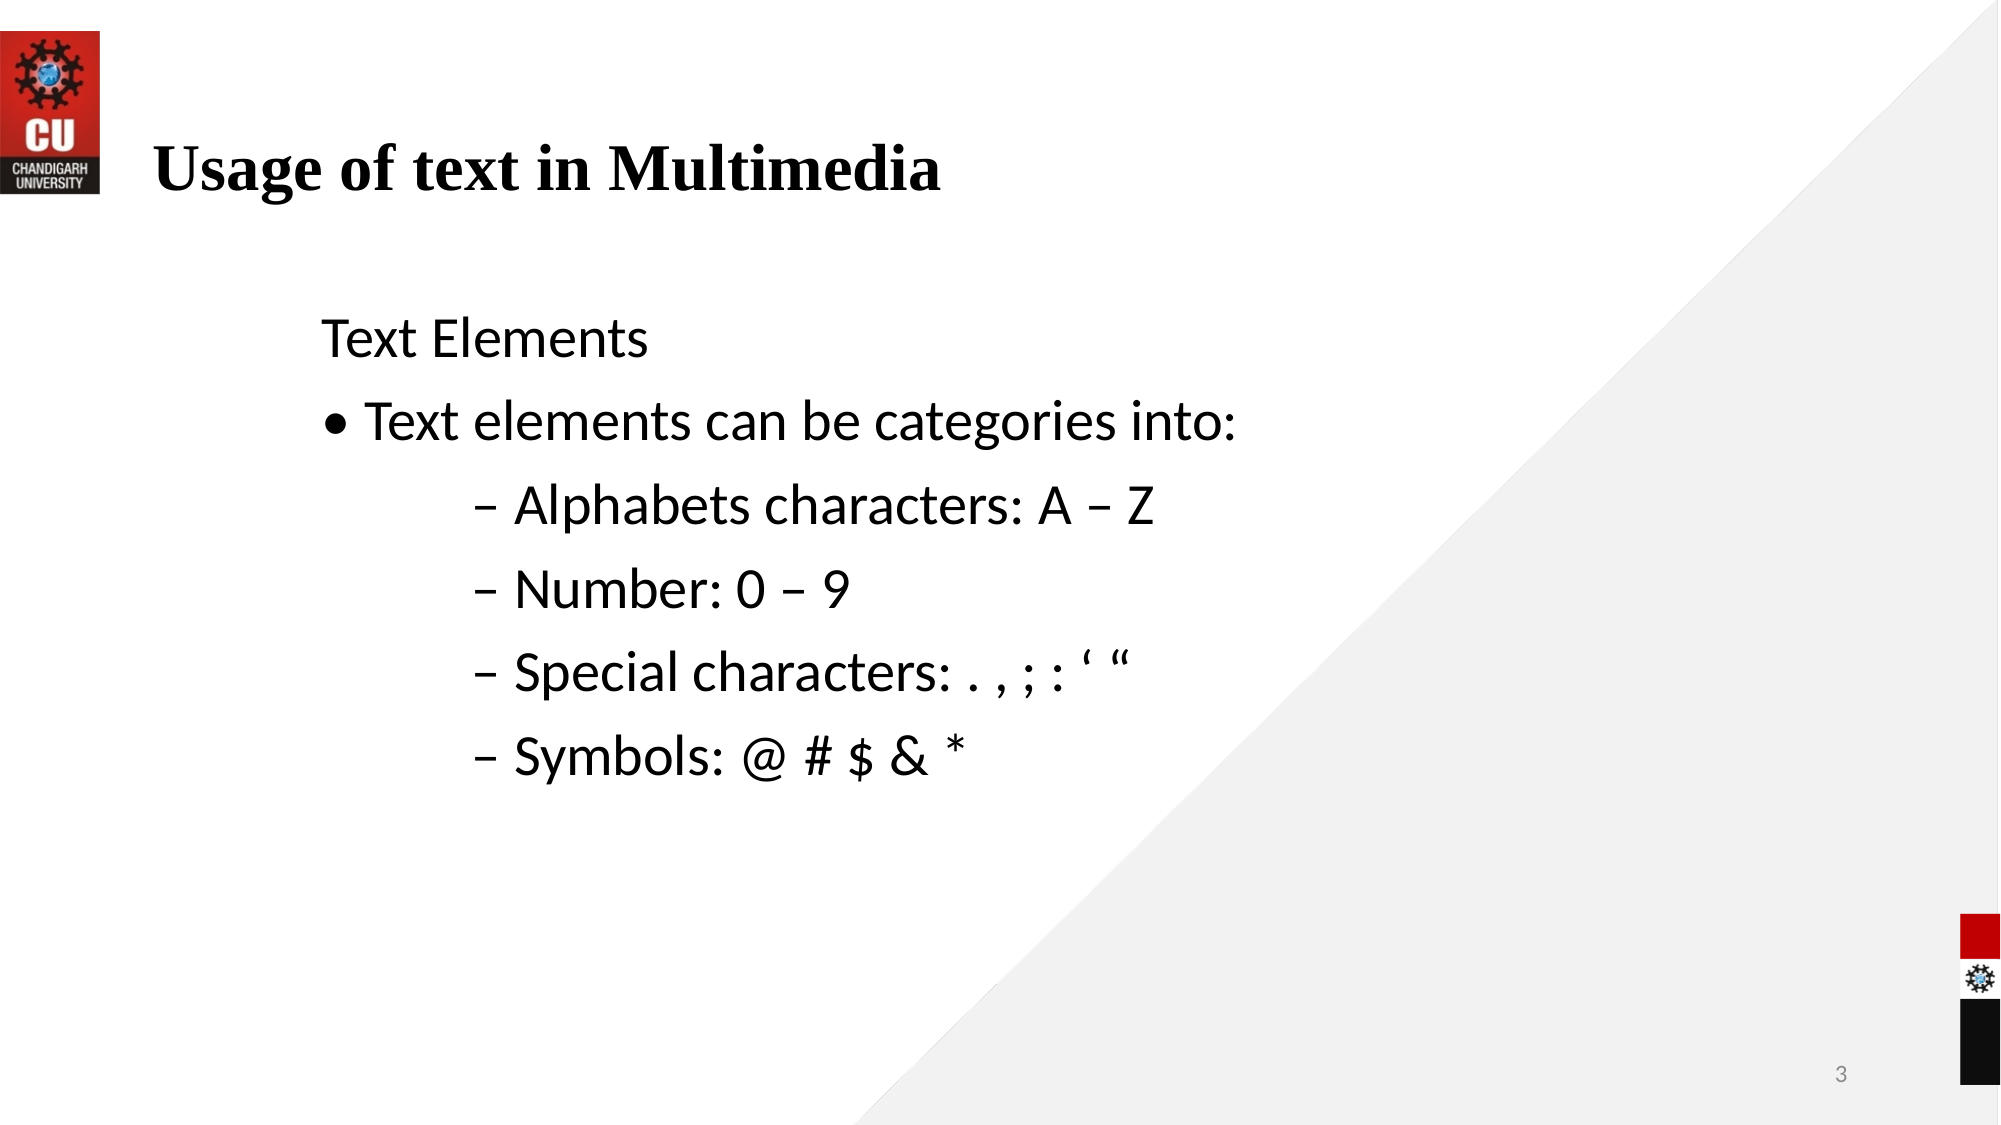

# Usage of text in Multimedia
Text Elements
• Text elements can be categories into:
	– Alphabets characters: A – Z
	– Number: 0 – 9
	– Special characters: . , ; : ‘ “
	– Symbols: @ # $ & *

3